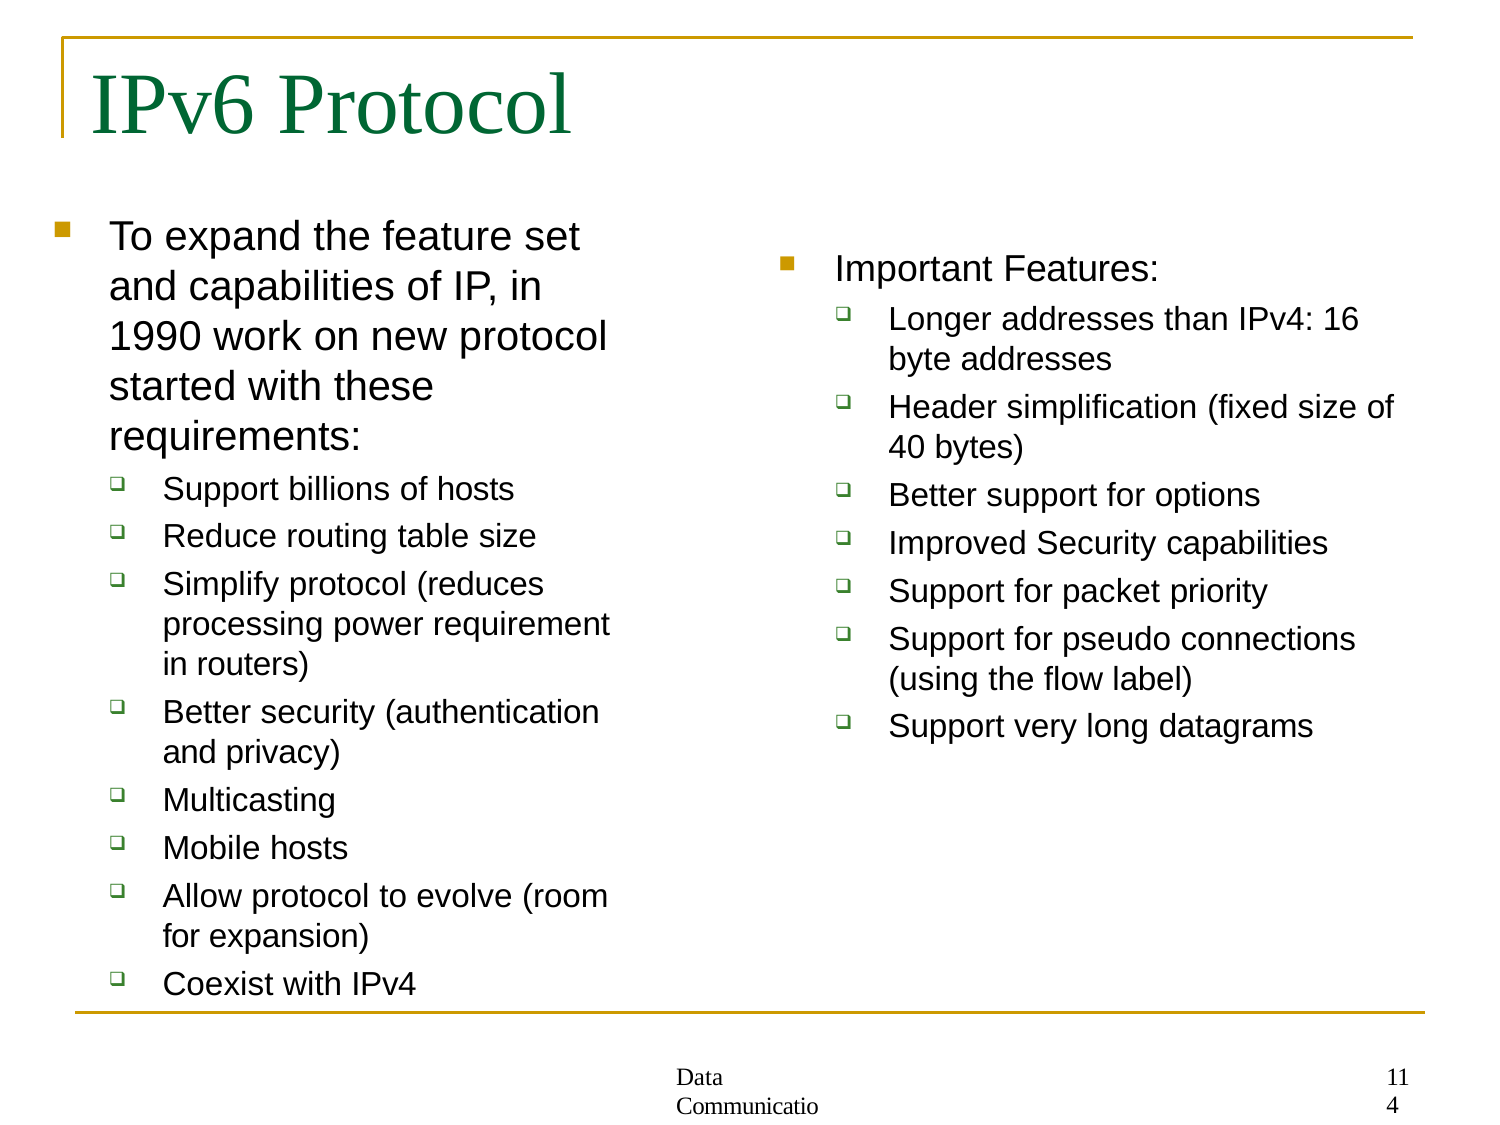

# IPv6 Protocol
To expand the feature set and capabilities of IP, in 1990 work on new protocol started with these requirements:
Support billions of hosts
Reduce routing table size
Simplify protocol (reduces processing power requirement in routers)
Better security (authentication and privacy)
Multicasting
Mobile hosts
Allow protocol to evolve (room for expansion)
Coexist with IPv4
Important Features:
Longer addresses than IPv4: 16
byte addresses
Header simplification (fixed size of 40 bytes)
Better support for options
Improved Security capabilities
Support for packet priority
Support for pseudo connections (using the flow label)
Support very long datagrams
114
Data Communication Networks